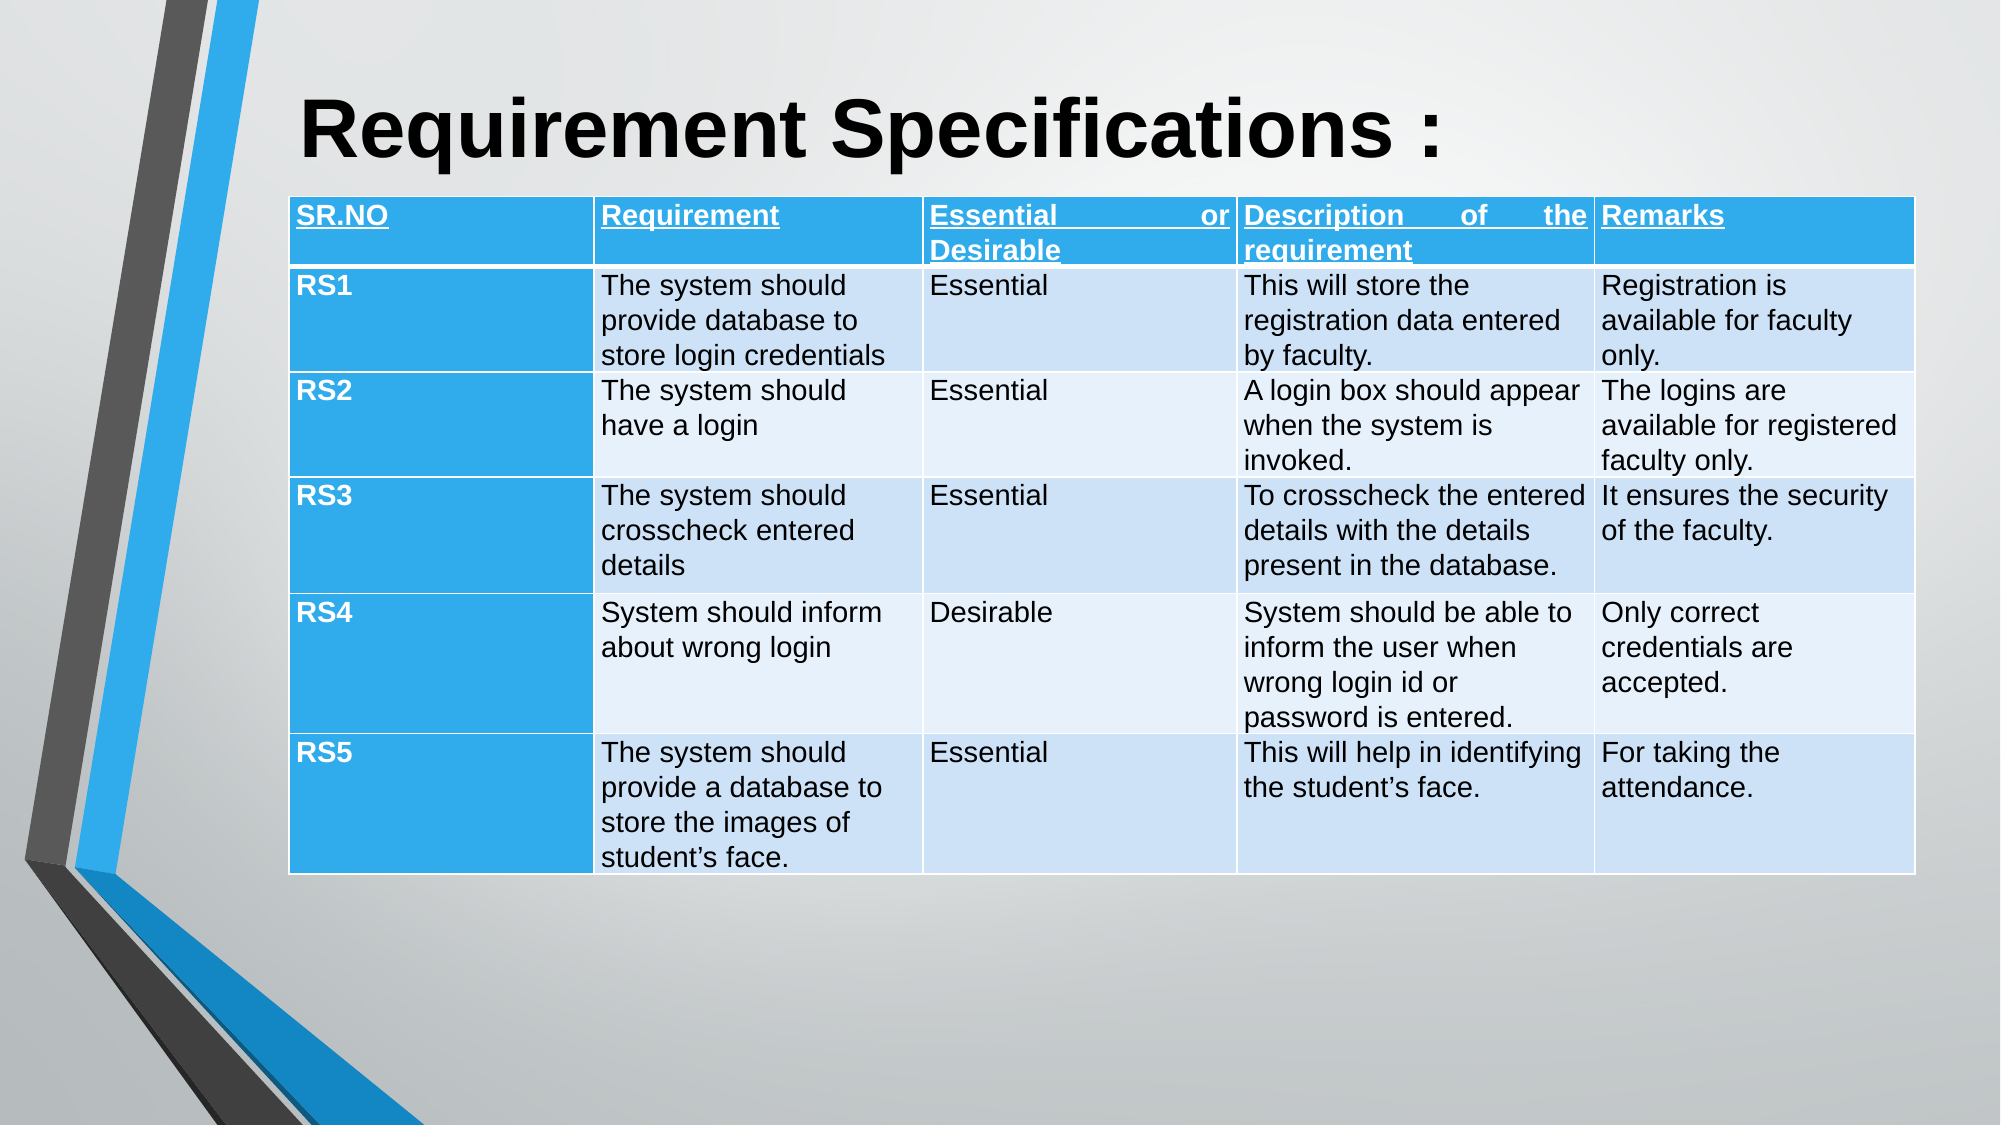

# Requirement Specifications :
| SR.NO | Requirement | Essential or Desirable | Description of the requirement | Remarks |
| --- | --- | --- | --- | --- |
| RS1 | The system should provide database to store login credentials | Essential | This will store the registration data entered by faculty. | Registration is available for faculty only. |
| RS2 | The system should have a login | Essential | A login box should appear when the system is invoked. | The logins are available for registered faculty only. |
| RS3 | The system should crosscheck entered details | Essential | To crosscheck the entered details with the details present in the database. | It ensures the security of the faculty. |
| RS4 | System should inform about wrong login | Desirable | System should be able to inform the user when wrong login id or password is entered. | Only correct credentials are accepted. |
| RS5 | The system should provide a database to store the images of student’s face. | Essential | This will help in identifying the student’s face. | For taking the attendance. |